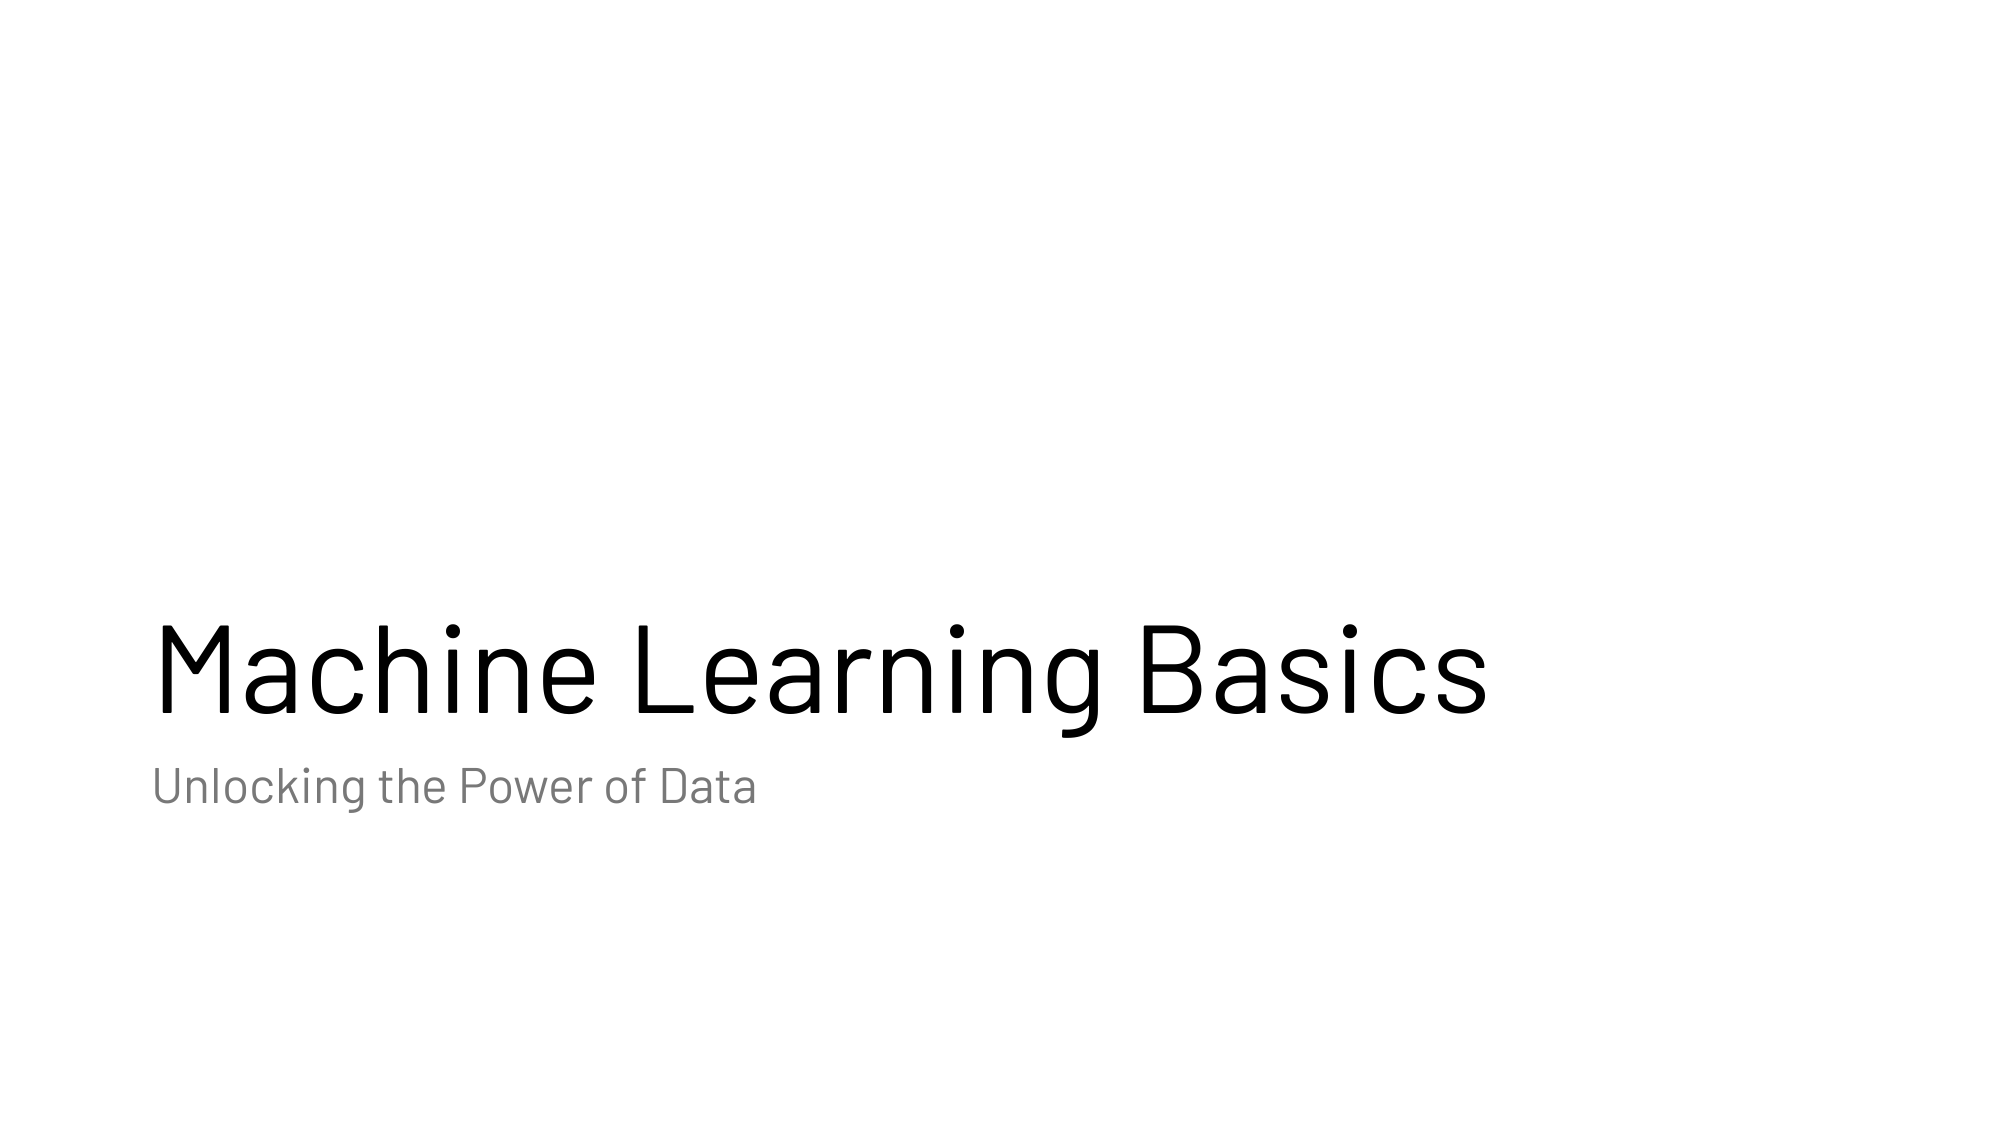

# Machine Learning Basics
Unlocking the Power of Data